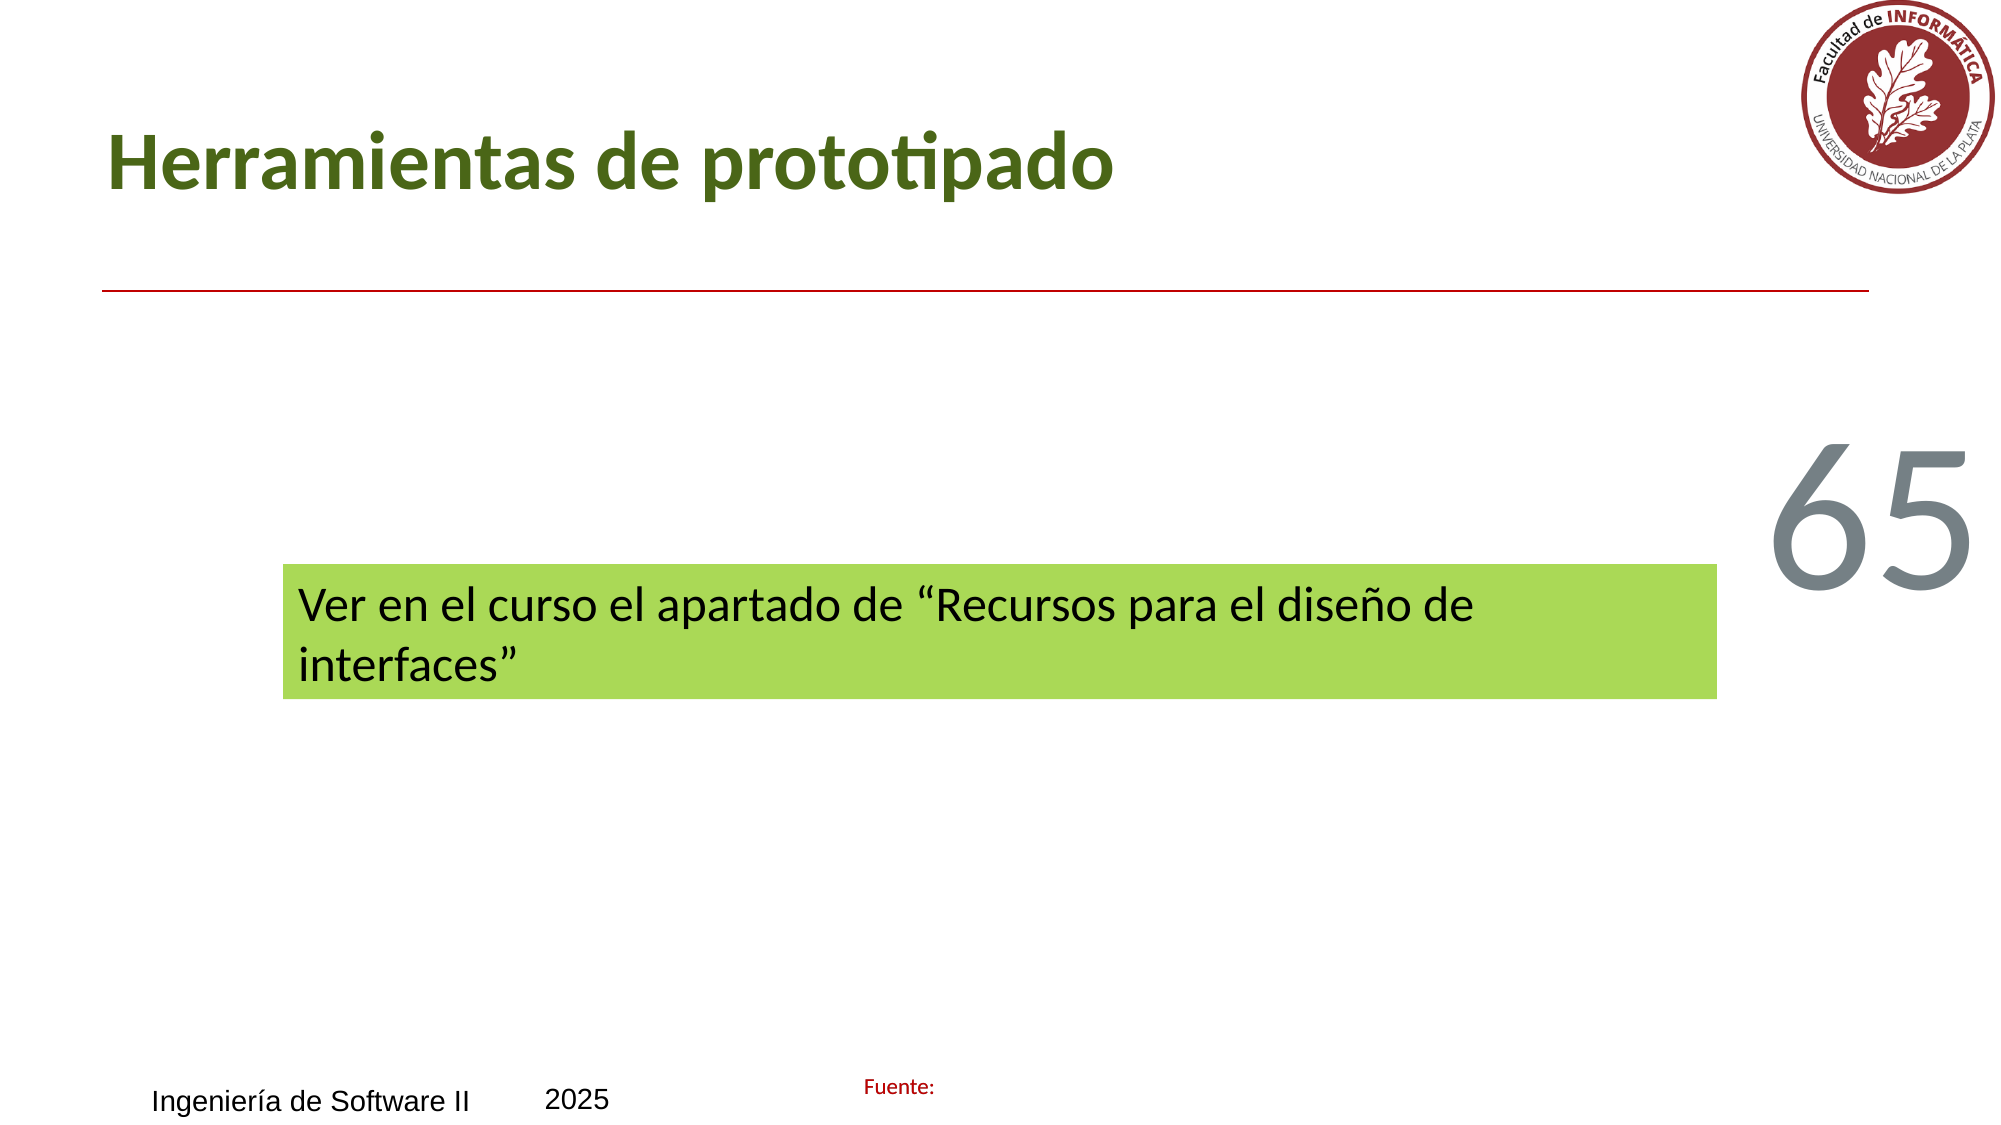

# Herramientas de prototipado
65
Ver en el curso el apartado de “Recursos para el diseño de interfaces”